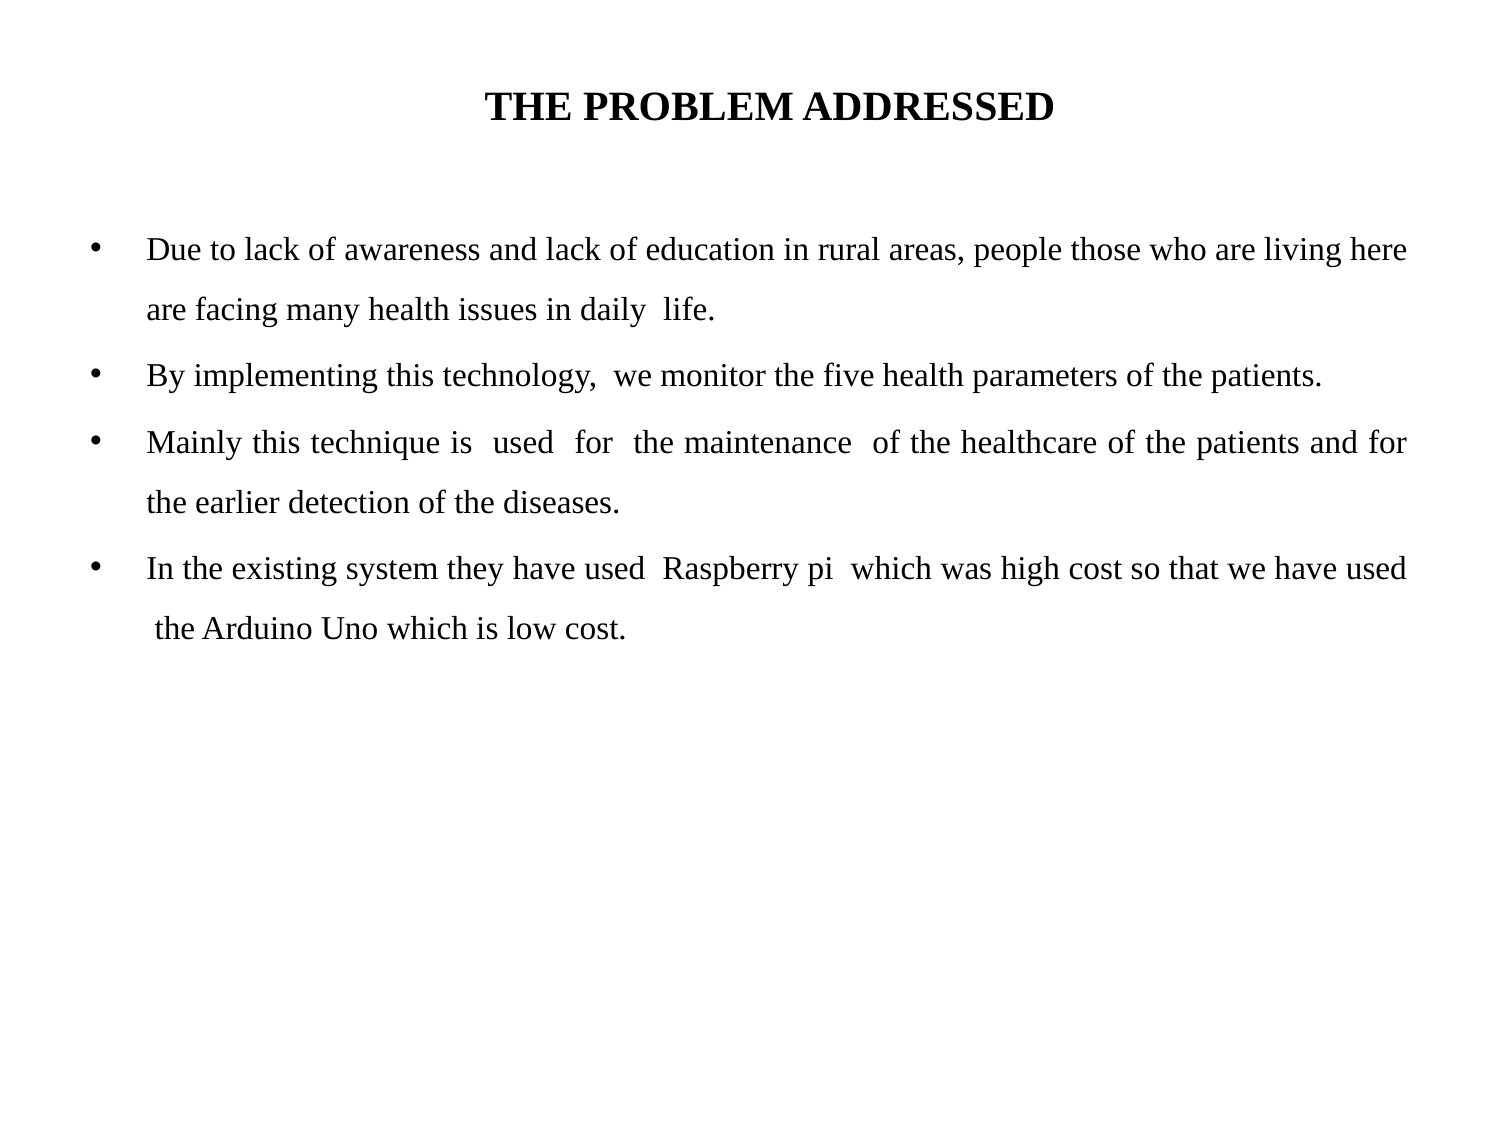

# THE PROBLEM ADDRESSED
Due to lack of awareness and lack of education in rural areas, people those who are living here are facing many health issues in daily  life.
By implementing this technology,  we monitor the five health parameters of the patients.
Mainly this technique is  used  for  the maintenance  of the healthcare of the patients and for the earlier detection of the diseases.
In the existing system they have used  Raspberry pi  which was high cost so that we have used  the Arduino Uno which is low cost.